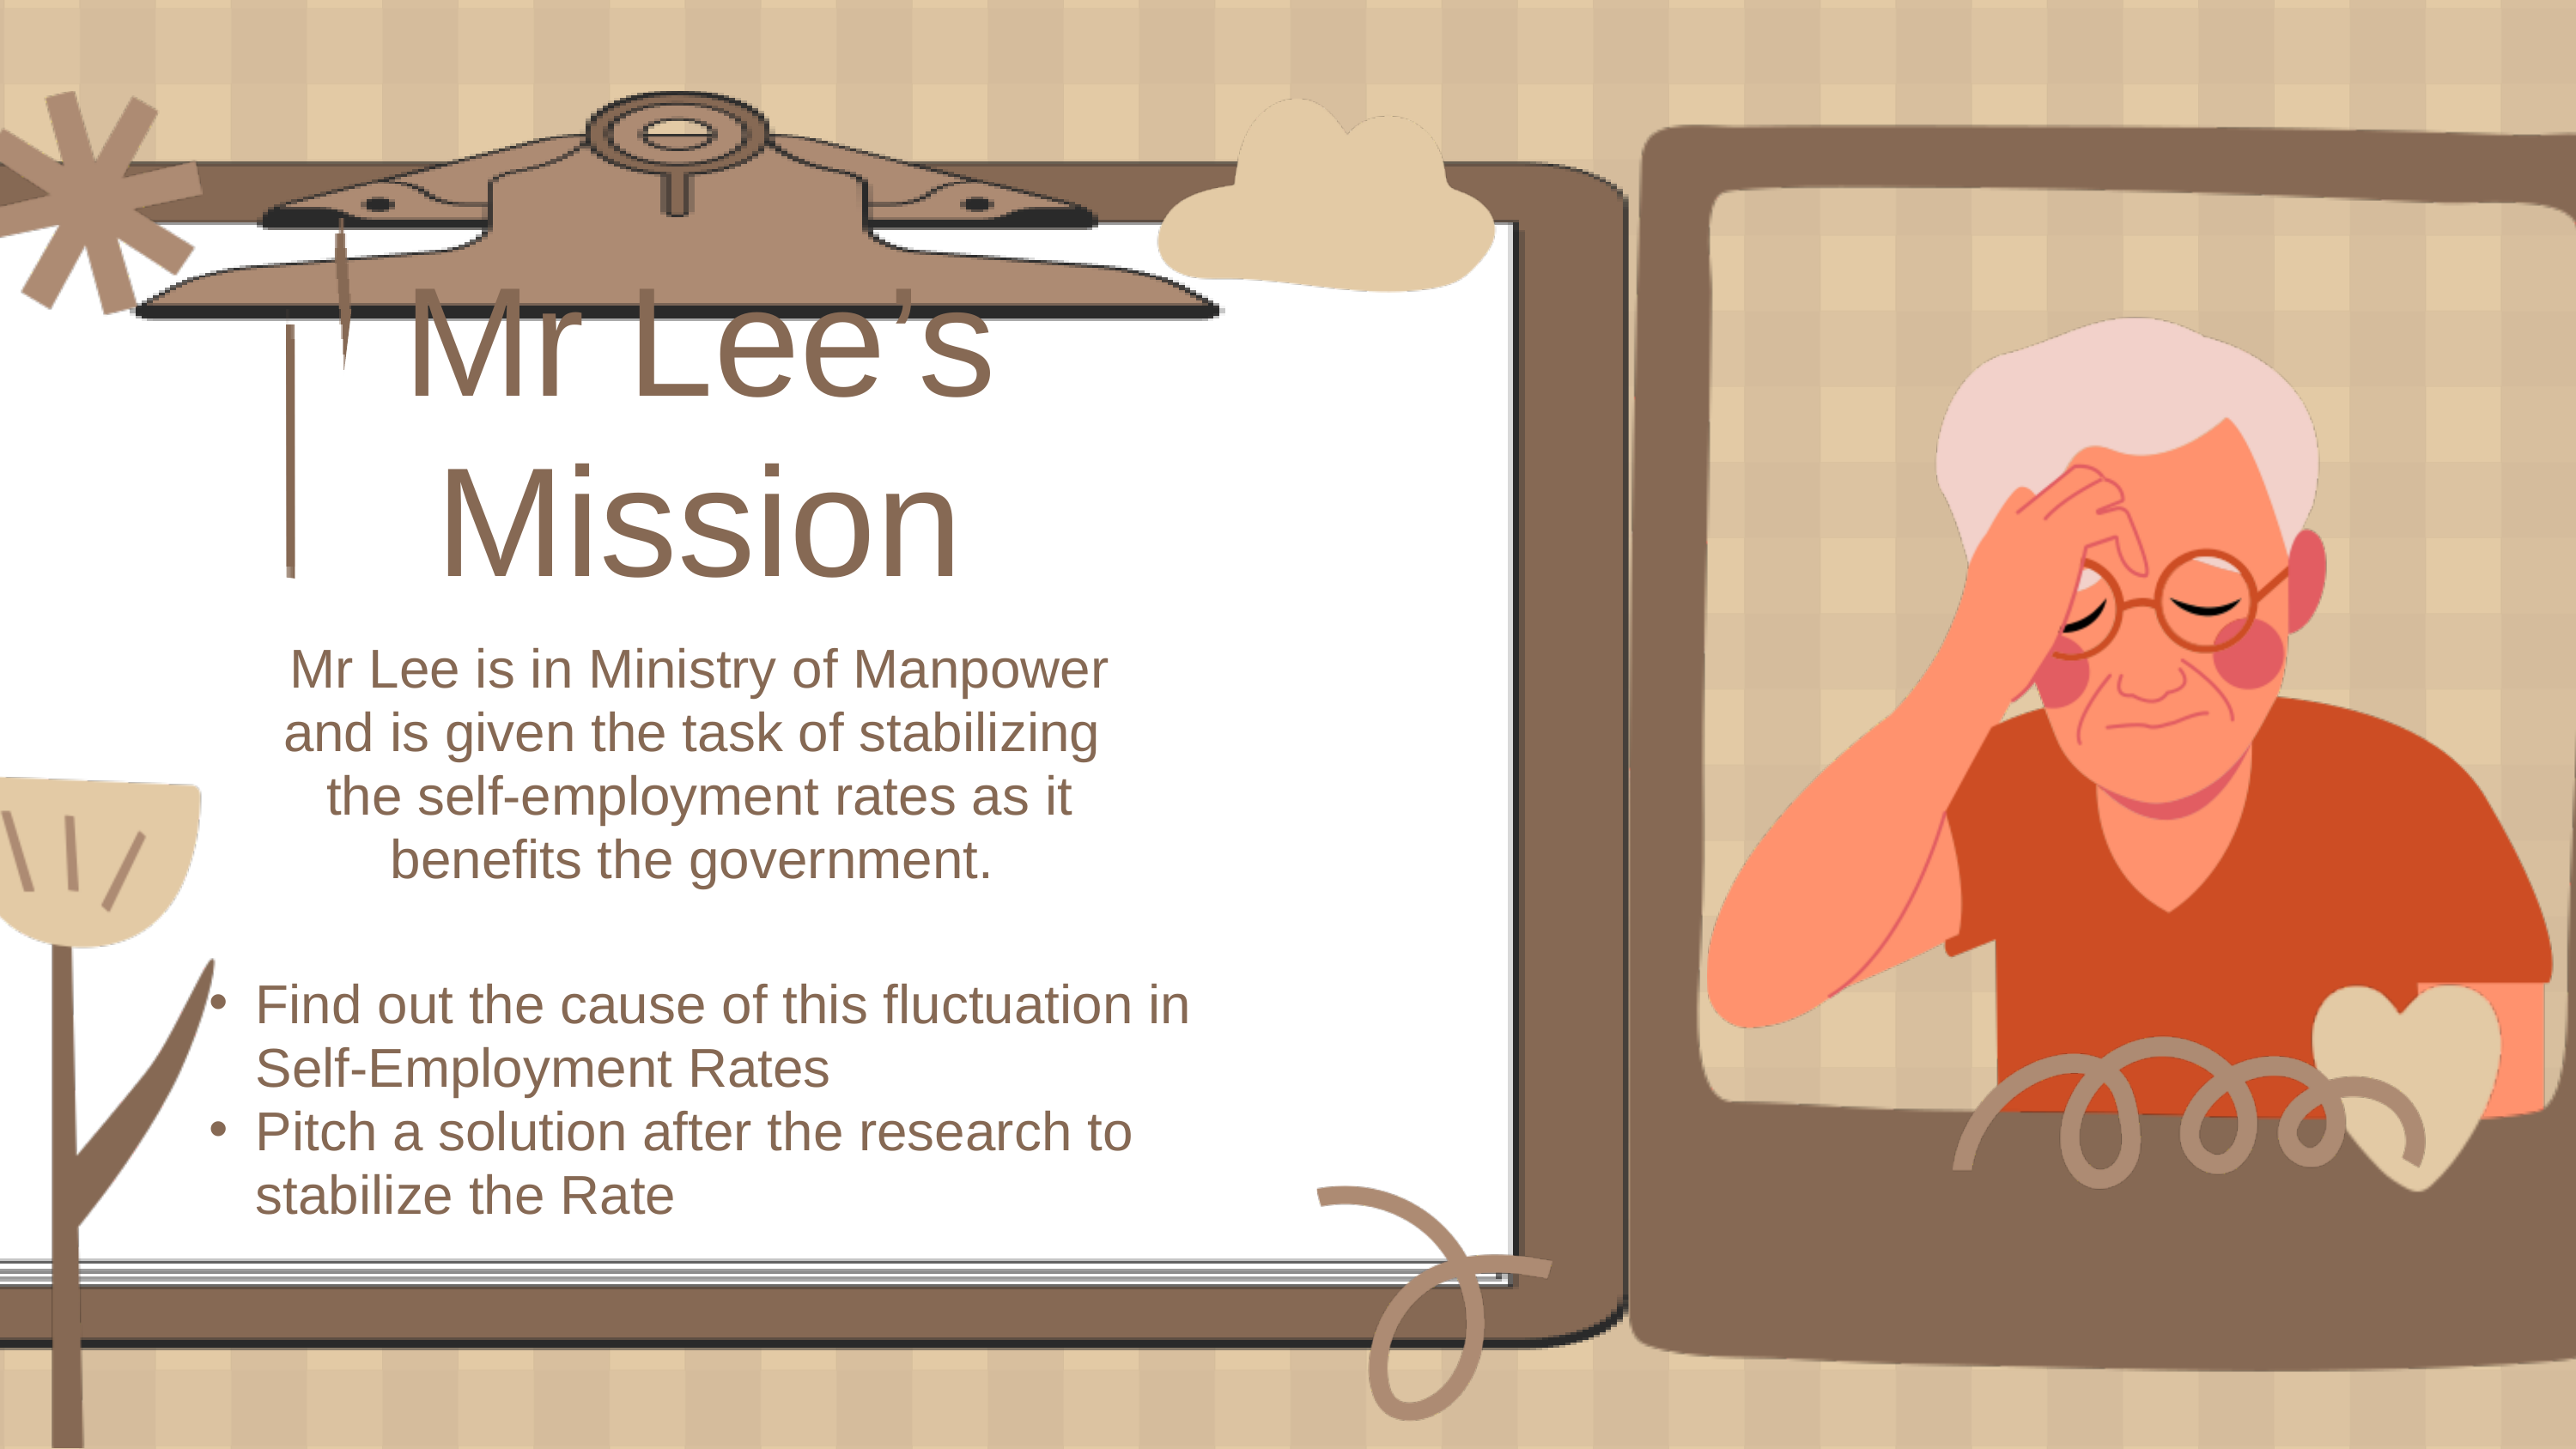

Mr Lee’s Mission

Mr Lee is in Ministry of Manpower and is given the task of stabilizing  the self-employment rates as it benefits the government.

Find out the cause of this fluctuation in Self-Employment Rates
Pitch a solution after the research to stabilize the Rate